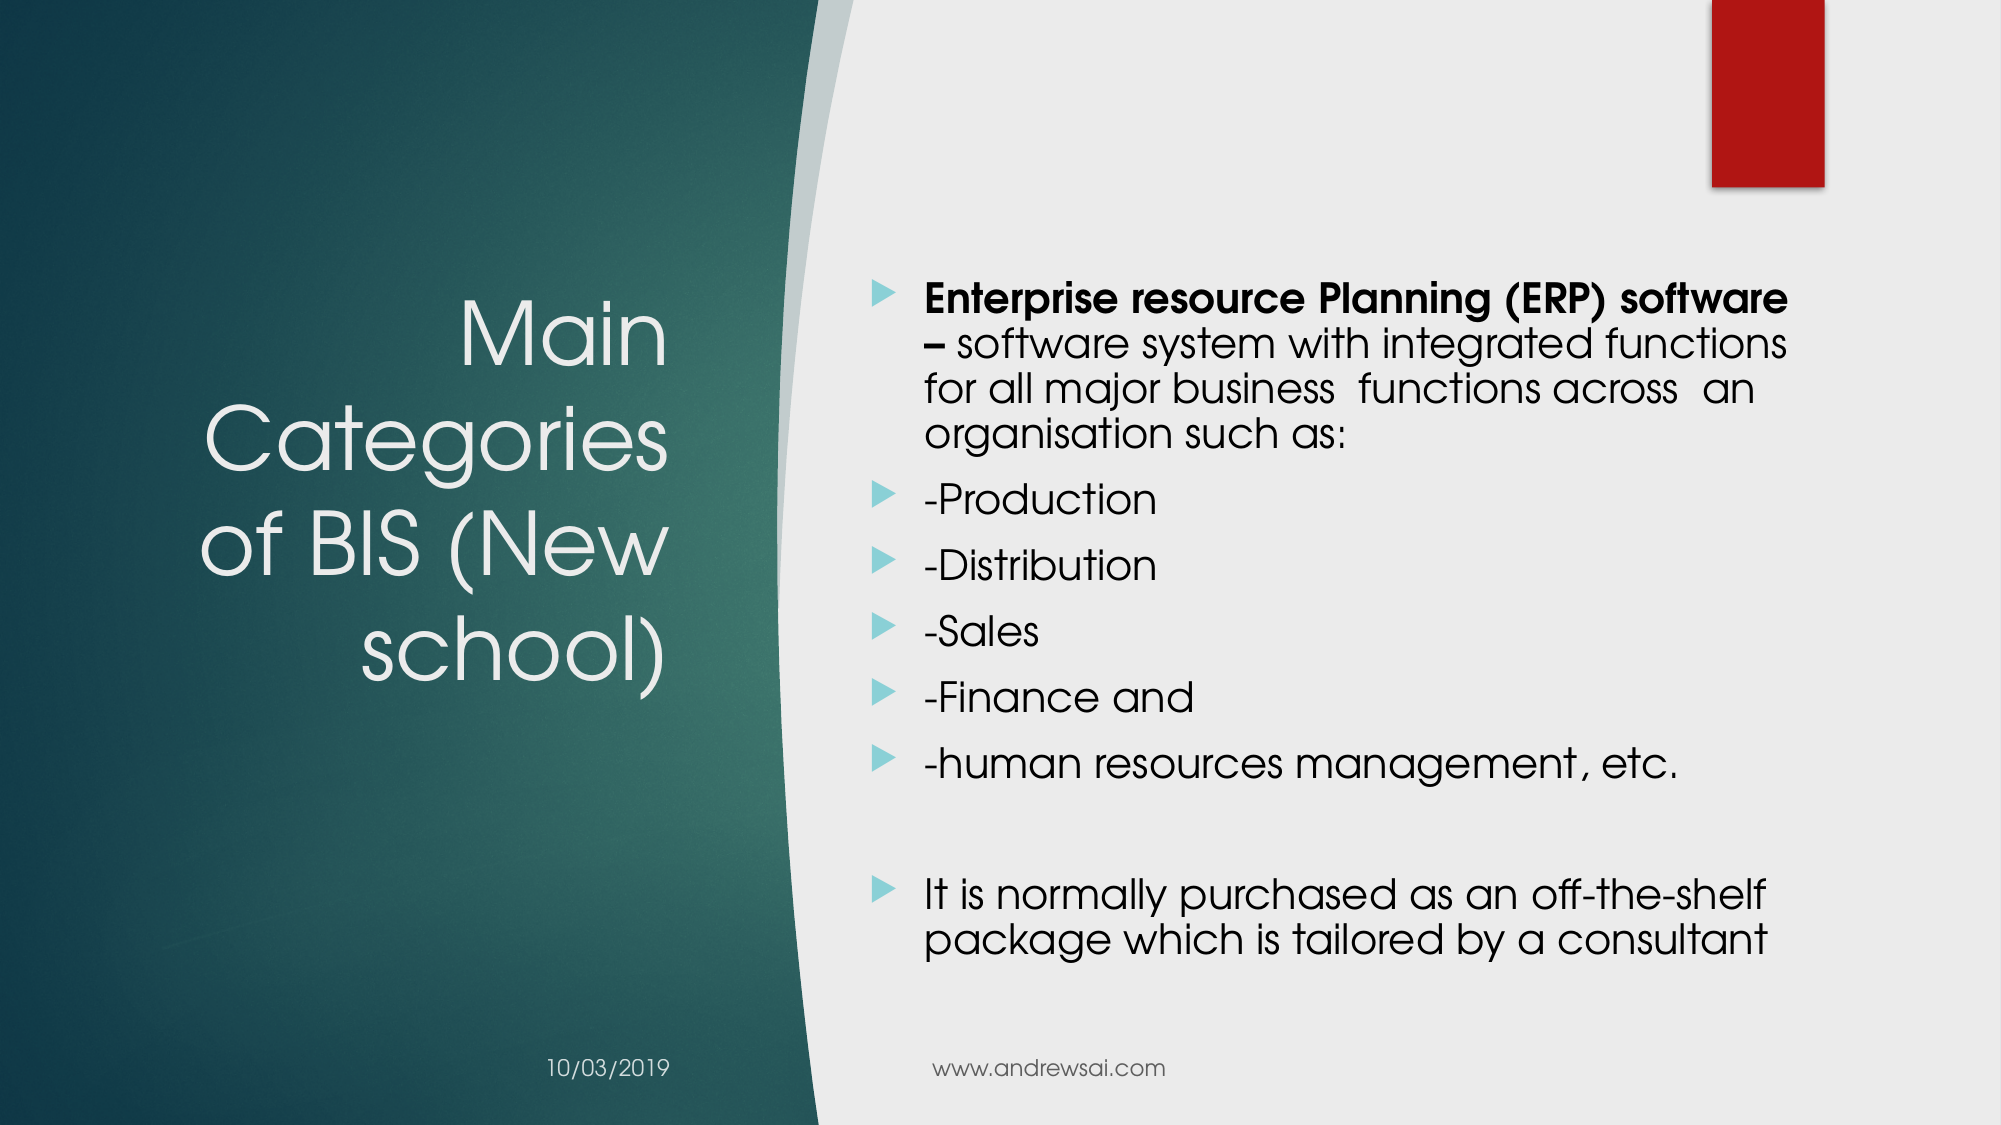

# Main Categories of BIS (New school)
Enterprise resource Planning (ERP) software – software system with integrated functions for all major business  functions across  an organisation such as:
-Production
-Distribution
-Sales
-Finance and
-human resources management, etc.

It is normally purchased as an off-the-shelf package which is tailored by a consultant

10/03/2019
www.andrewsai.com